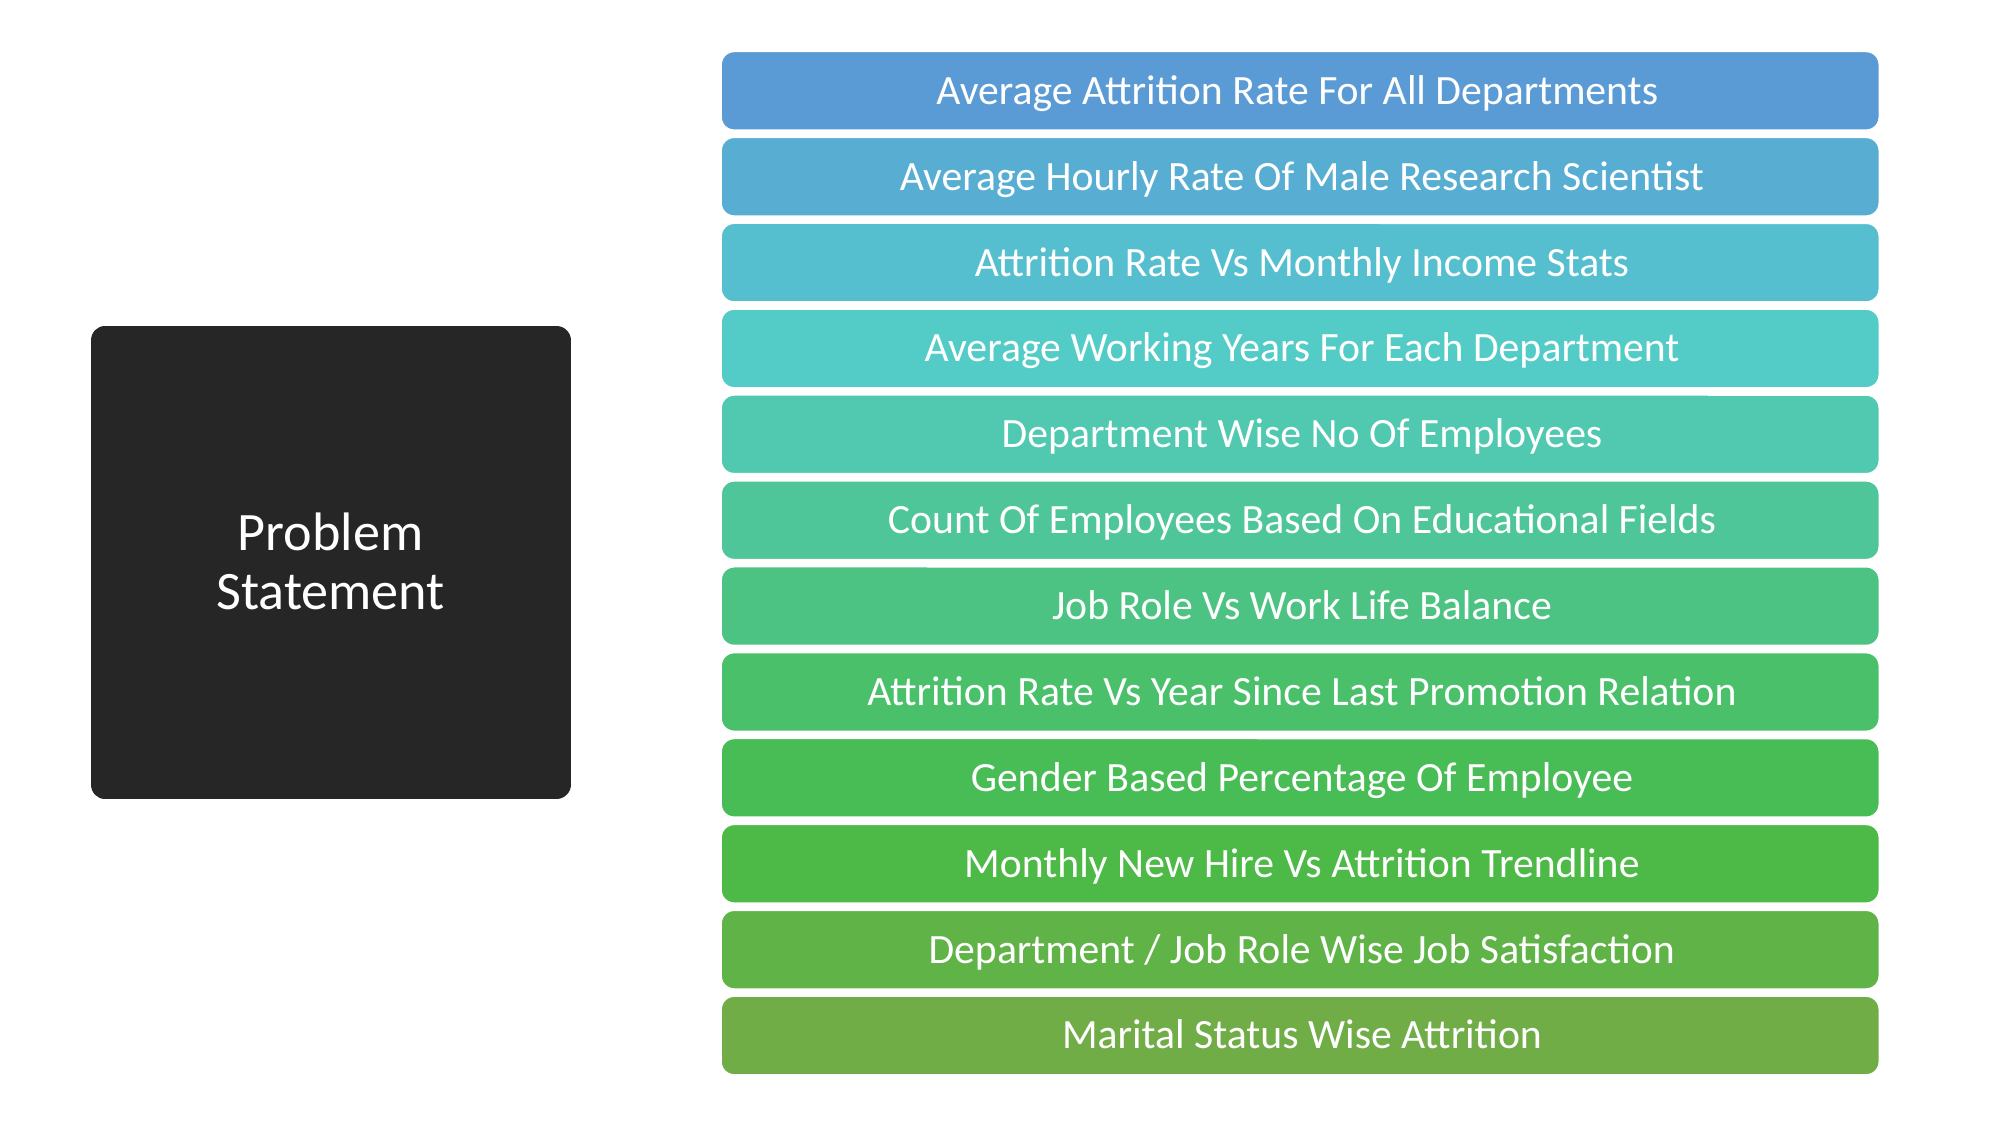

Average Attrition Rate For All Departments
Average Hourly Rate Of Male Research Scientist
Attrition Rate Vs Monthly Income Stats
Average Working Years For Each Department
Department Wise No Of Employees
Count Of Employees Based On Educational Fields
Job Role Vs Work Life Balance
Attrition Rate Vs Year Since Last Promotion Relation
Gender Based Percentage Of Employee
Monthly New Hire Vs Attrition Trendline
Department / Job Role Wise Job Satisfaction
Marital Status Wise Attrition
# Problem Statement